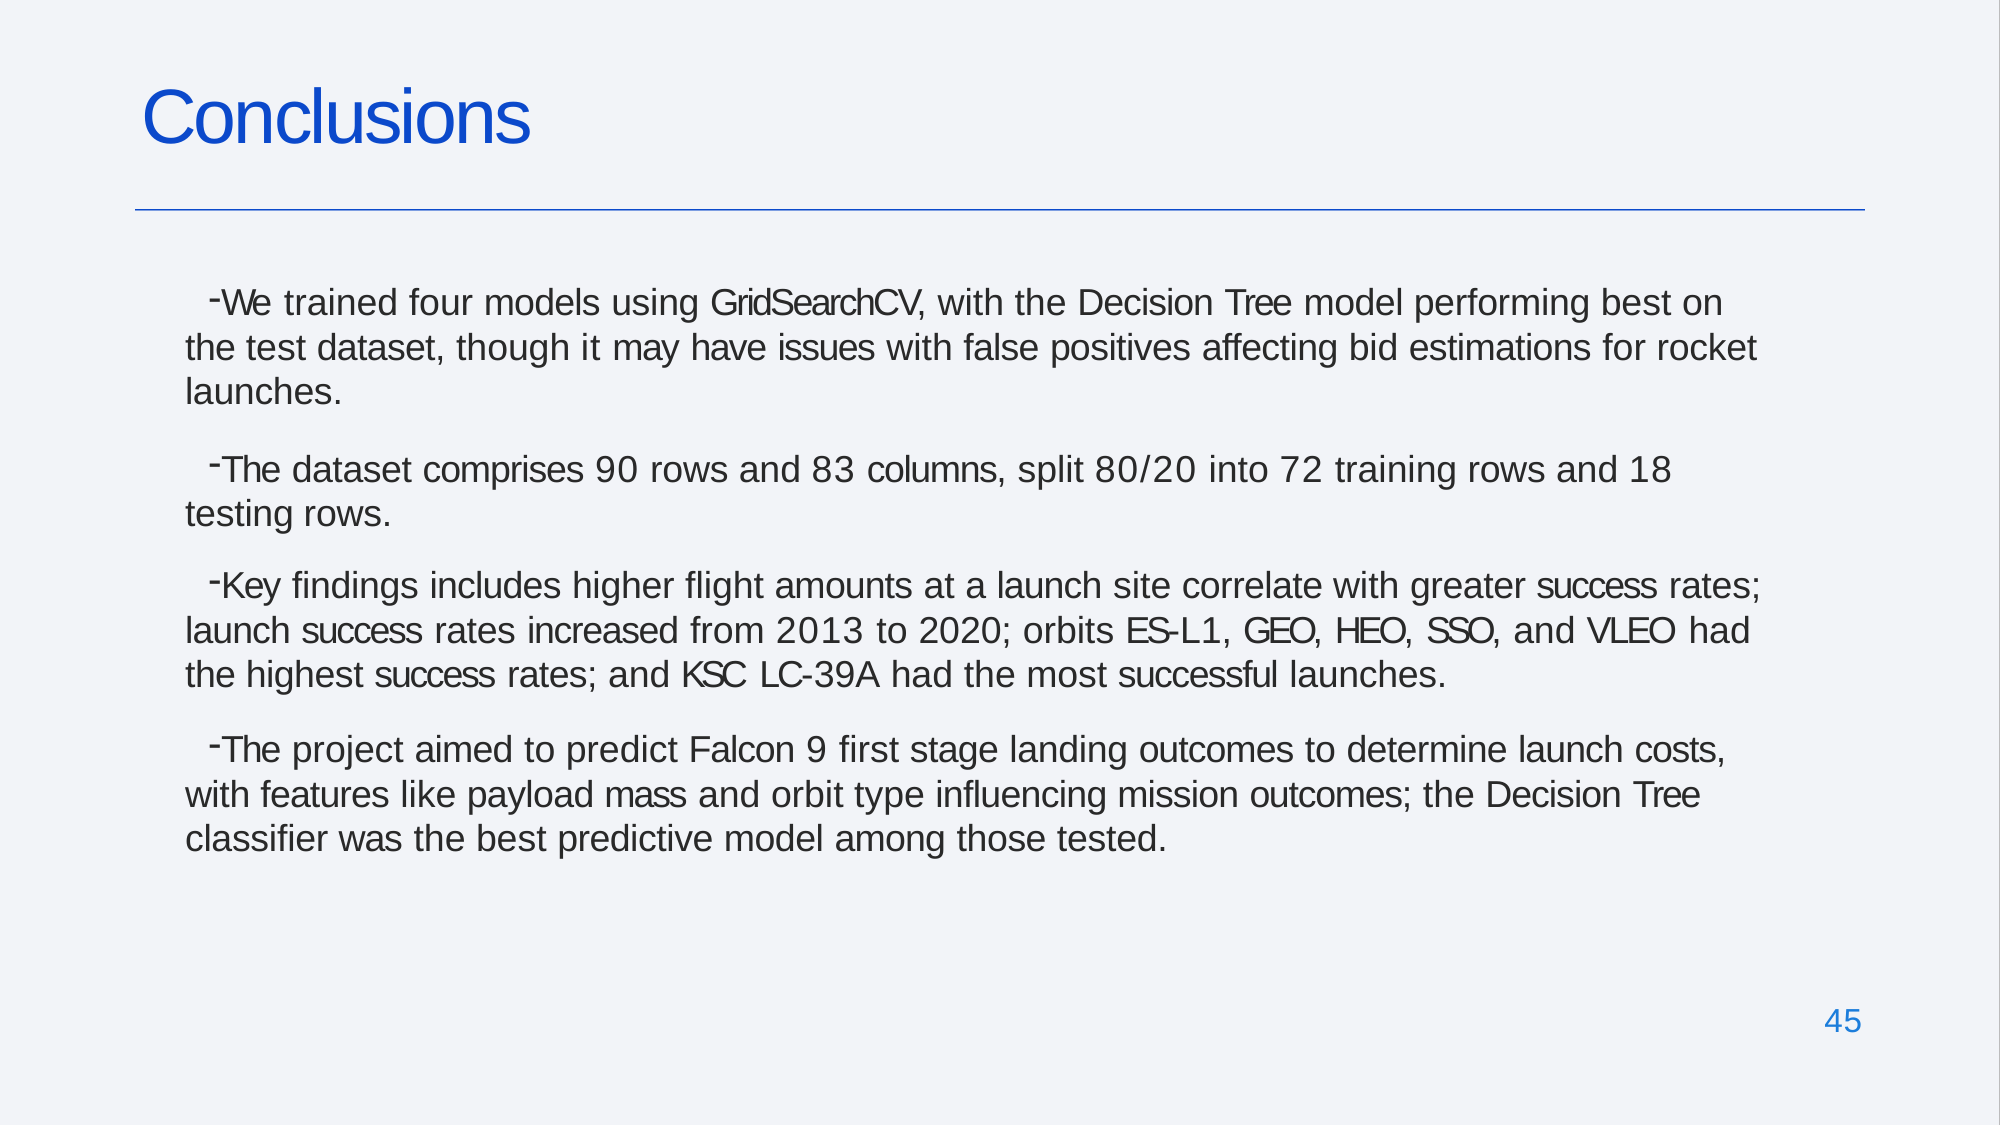

# Conclusions
We trained four models using GridSearchCV, with the Decision Tree model performing best on the test dataset, though it may have issues with false positives affecting bid estimations for rocket launches.
The dataset comprises 90 rows and 83 columns, split 80/20 into 72 training rows and 18 testing rows.
Key findings includes higher flight amounts at a launch site correlate with greater success rates; launch success rates increased from 2013 to 2020; orbits ES-L1, GEO, HEO, SSO, and VLEO had the highest success rates; and KSC LC-39A had the most successful launches.
The project aimed to predict Falcon 9 first stage landing outcomes to determine launch costs, with features like payload mass and orbit type influencing mission outcomes; the Decision Tree classifier was the best predictive model among those tested.
45